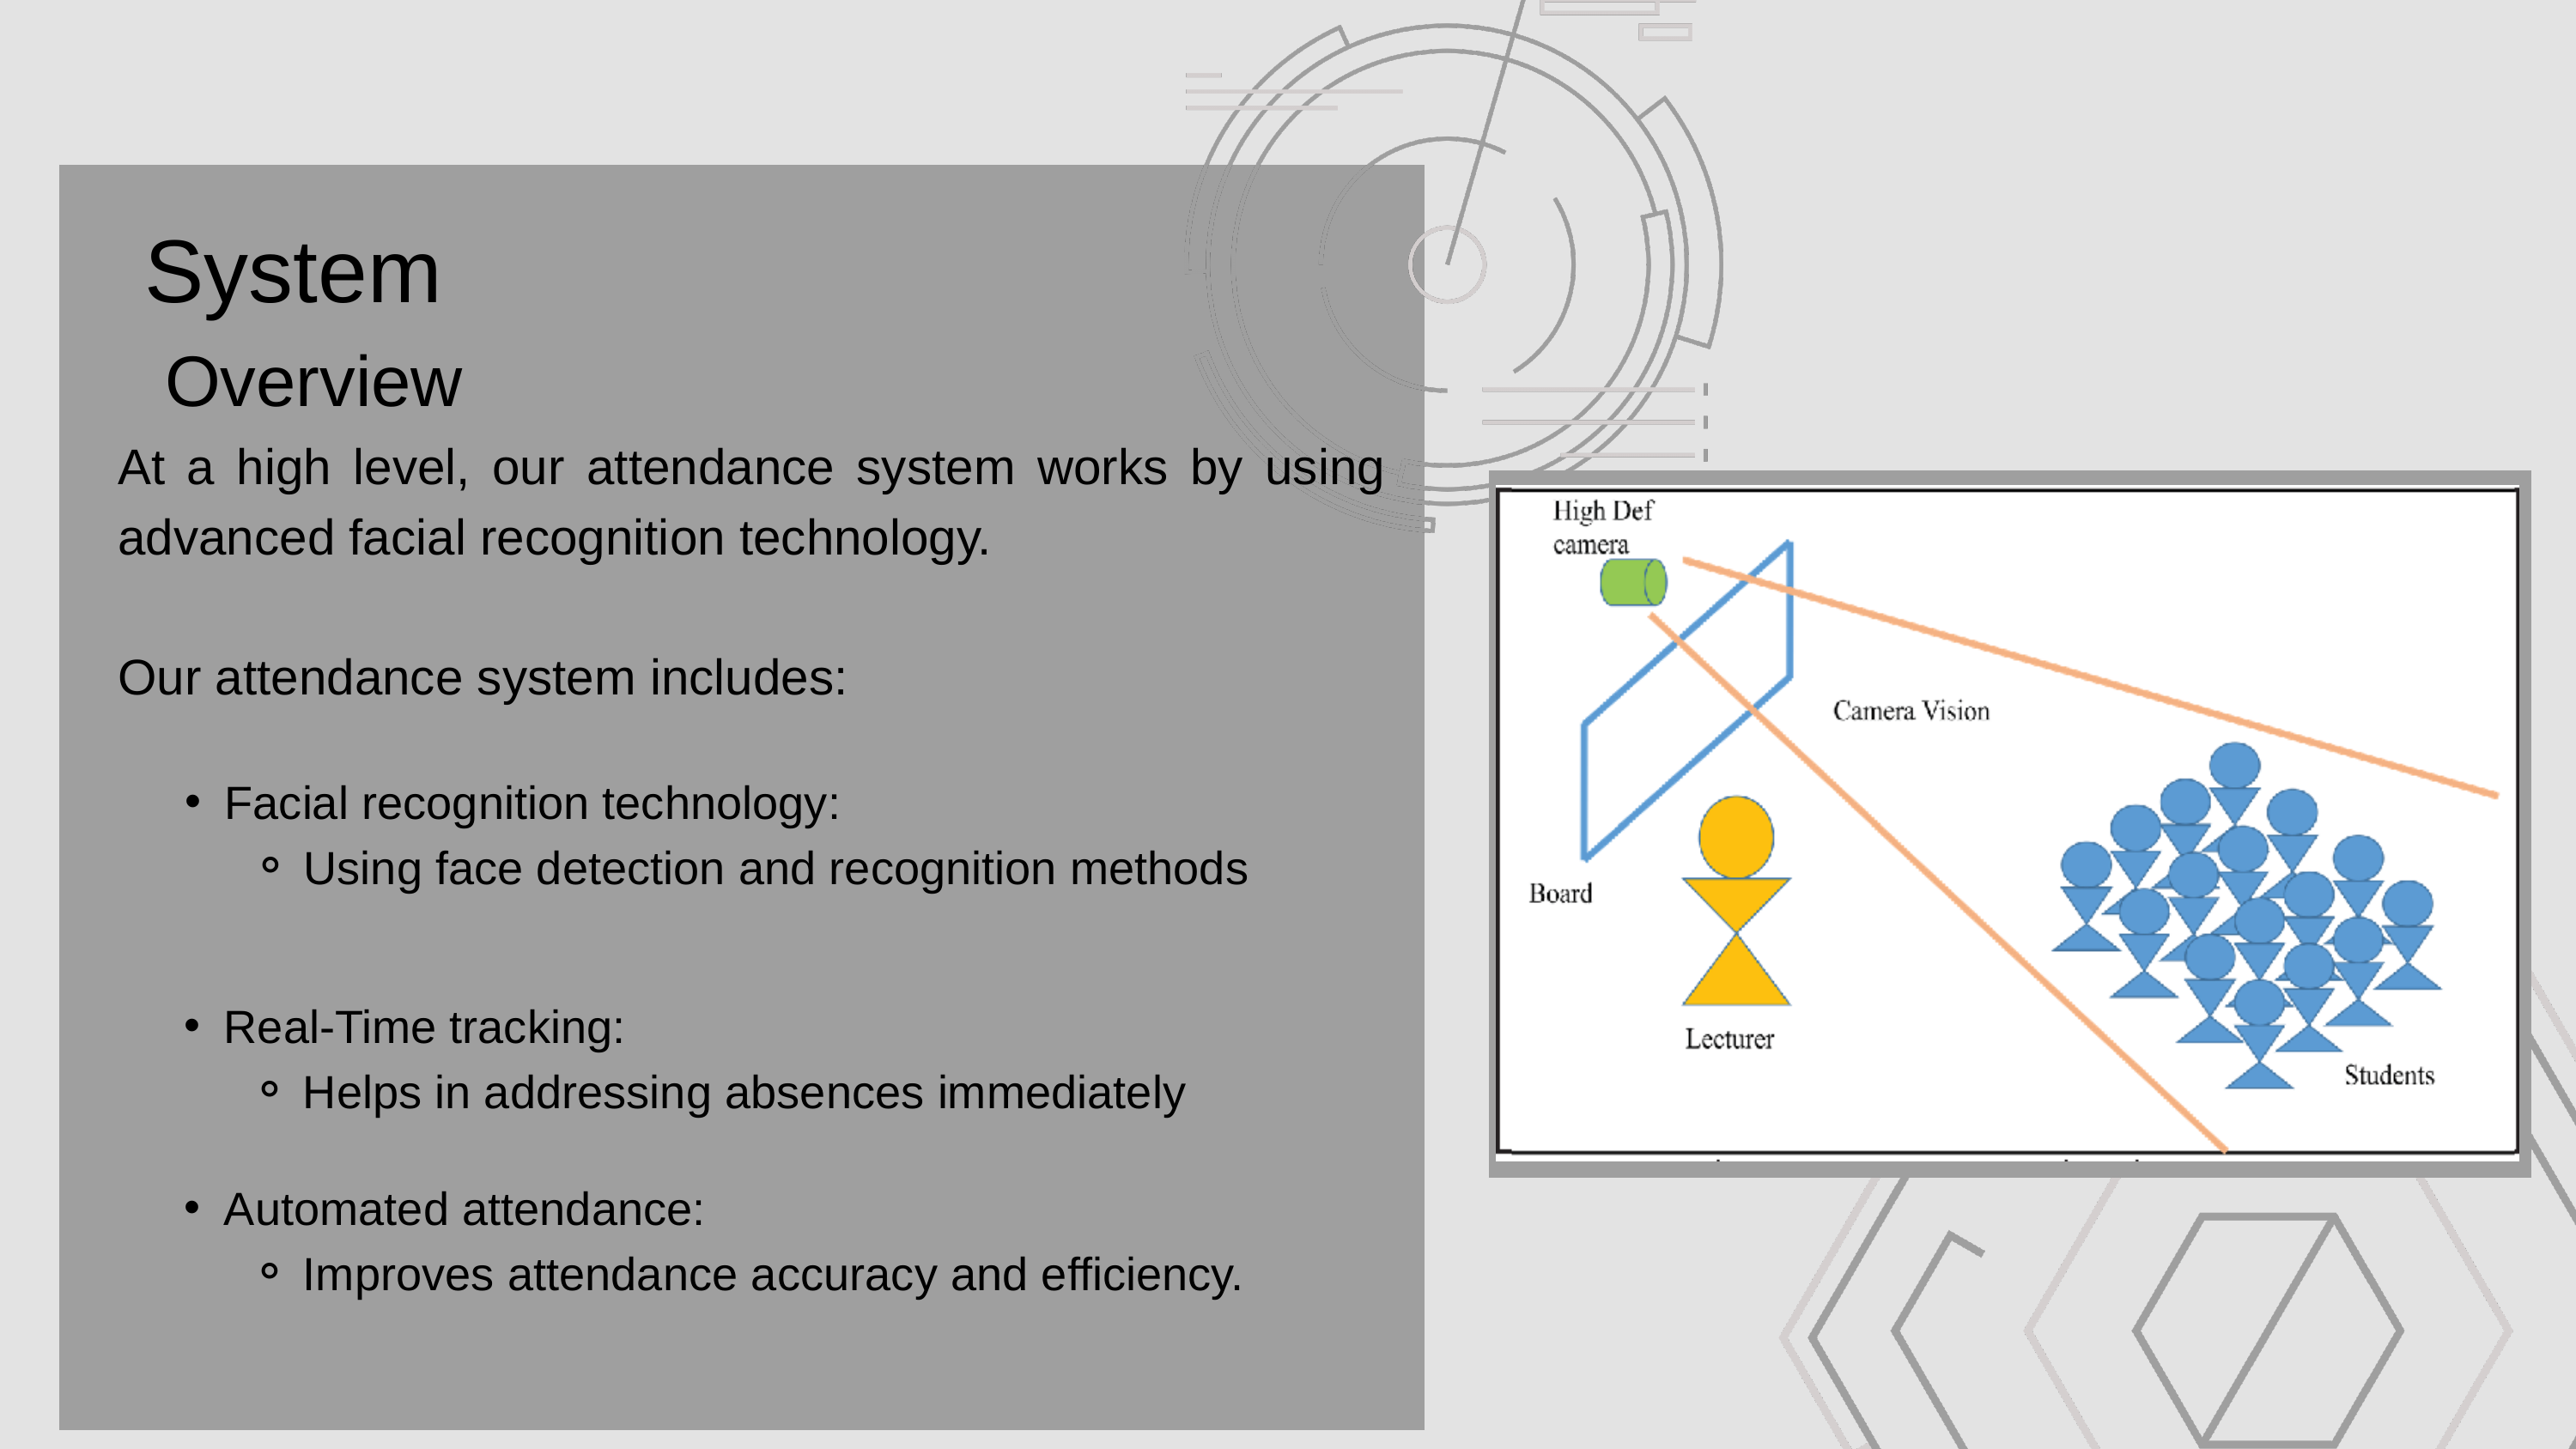

System
 Overview
At a high level, our attendance system works by using advanced facial recognition technology.

Our attendance system includes:

Facial recognition technology:
Using face detection and recognition methods

Real-Time tracking:
Helps in addressing absences immediately
Automated attendance:
Improves attendance accuracy and efficiency.